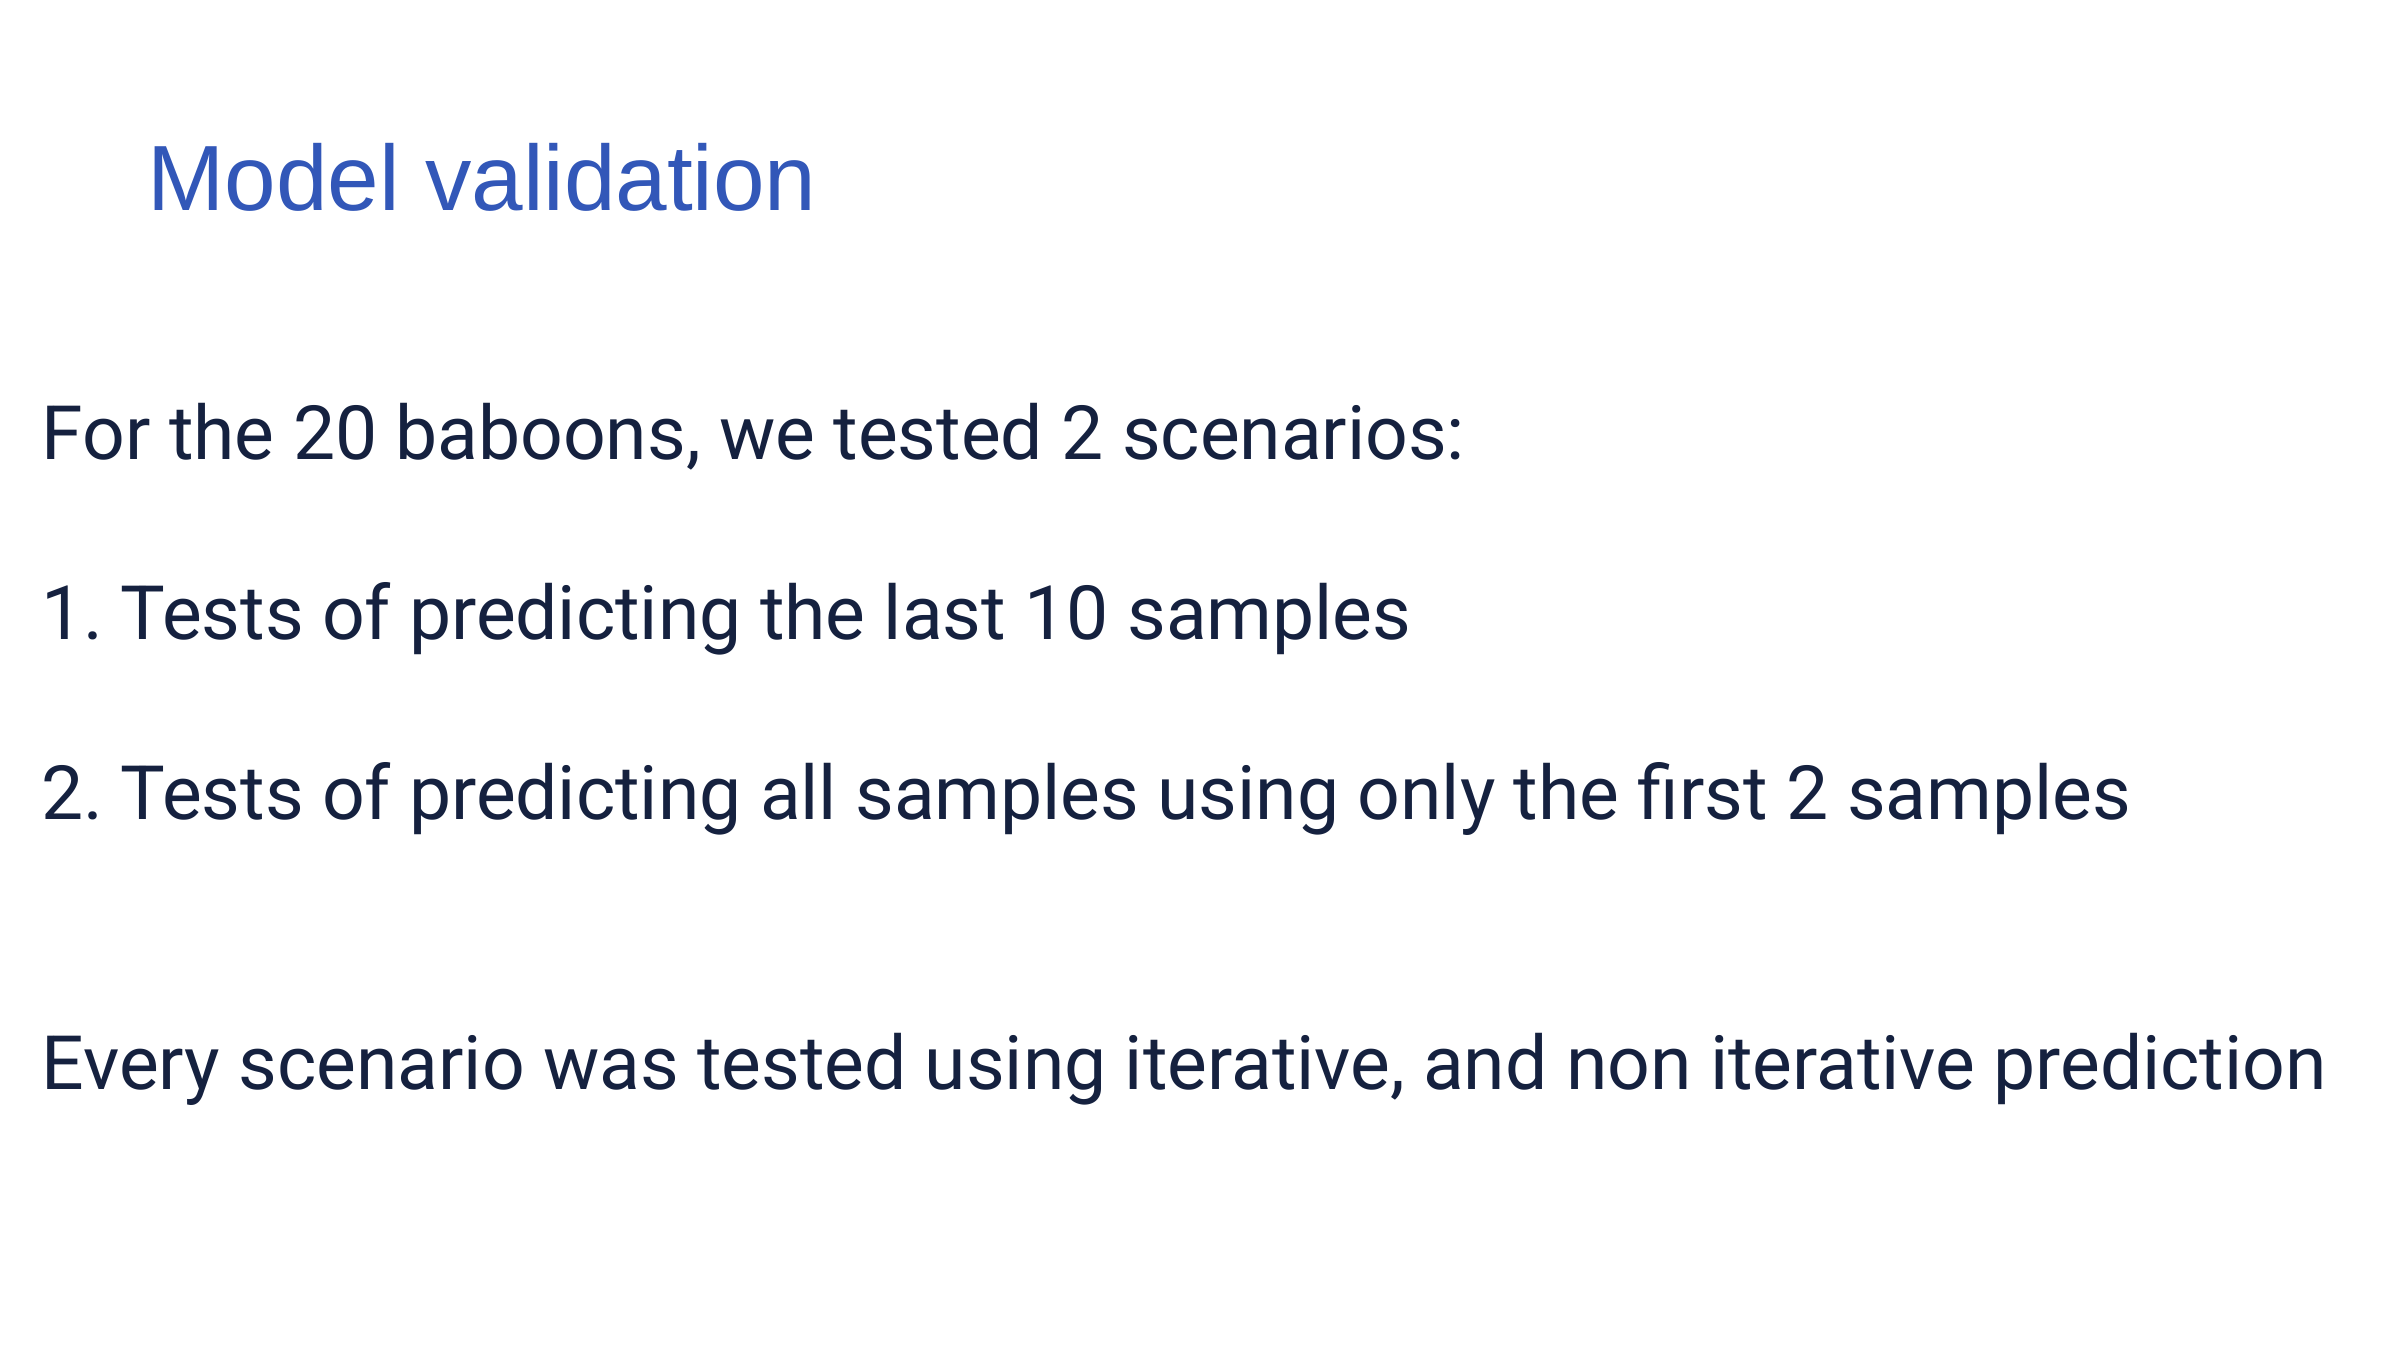

Model validation
For the 20 baboons, we tested 2 scenarios:

1. Tests of predicting the last 10 samples

2. Tests of predicting all samples using only the first 2 samples

Every scenario was tested using iterative, and non iterative prediction